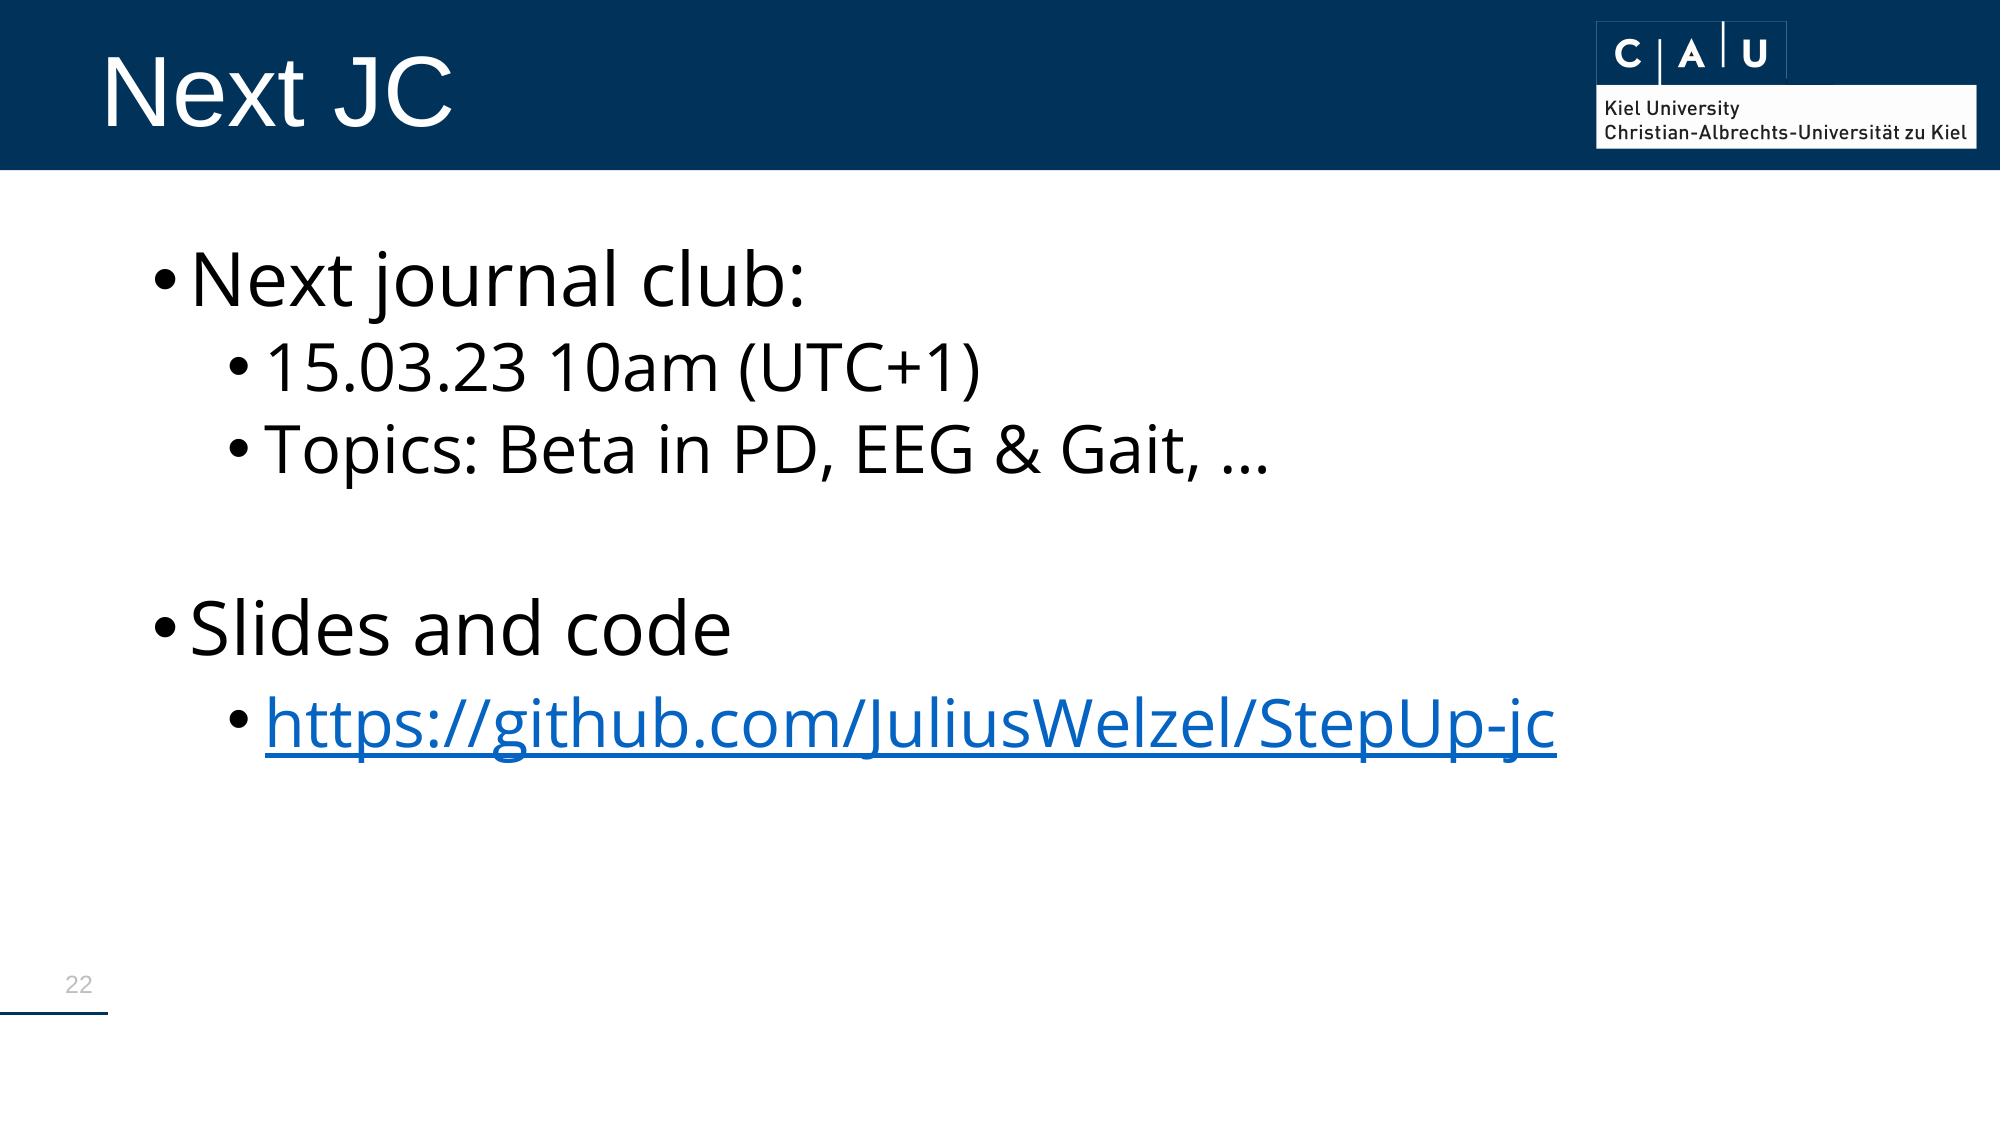

# Next JC

Next journal club:
15.03.23 10am (UTC+1)
Topics: Beta in PD, EEG & Gait, …

Slides and code
https://github.com/JuliusWelzel/StepUp-jc

22